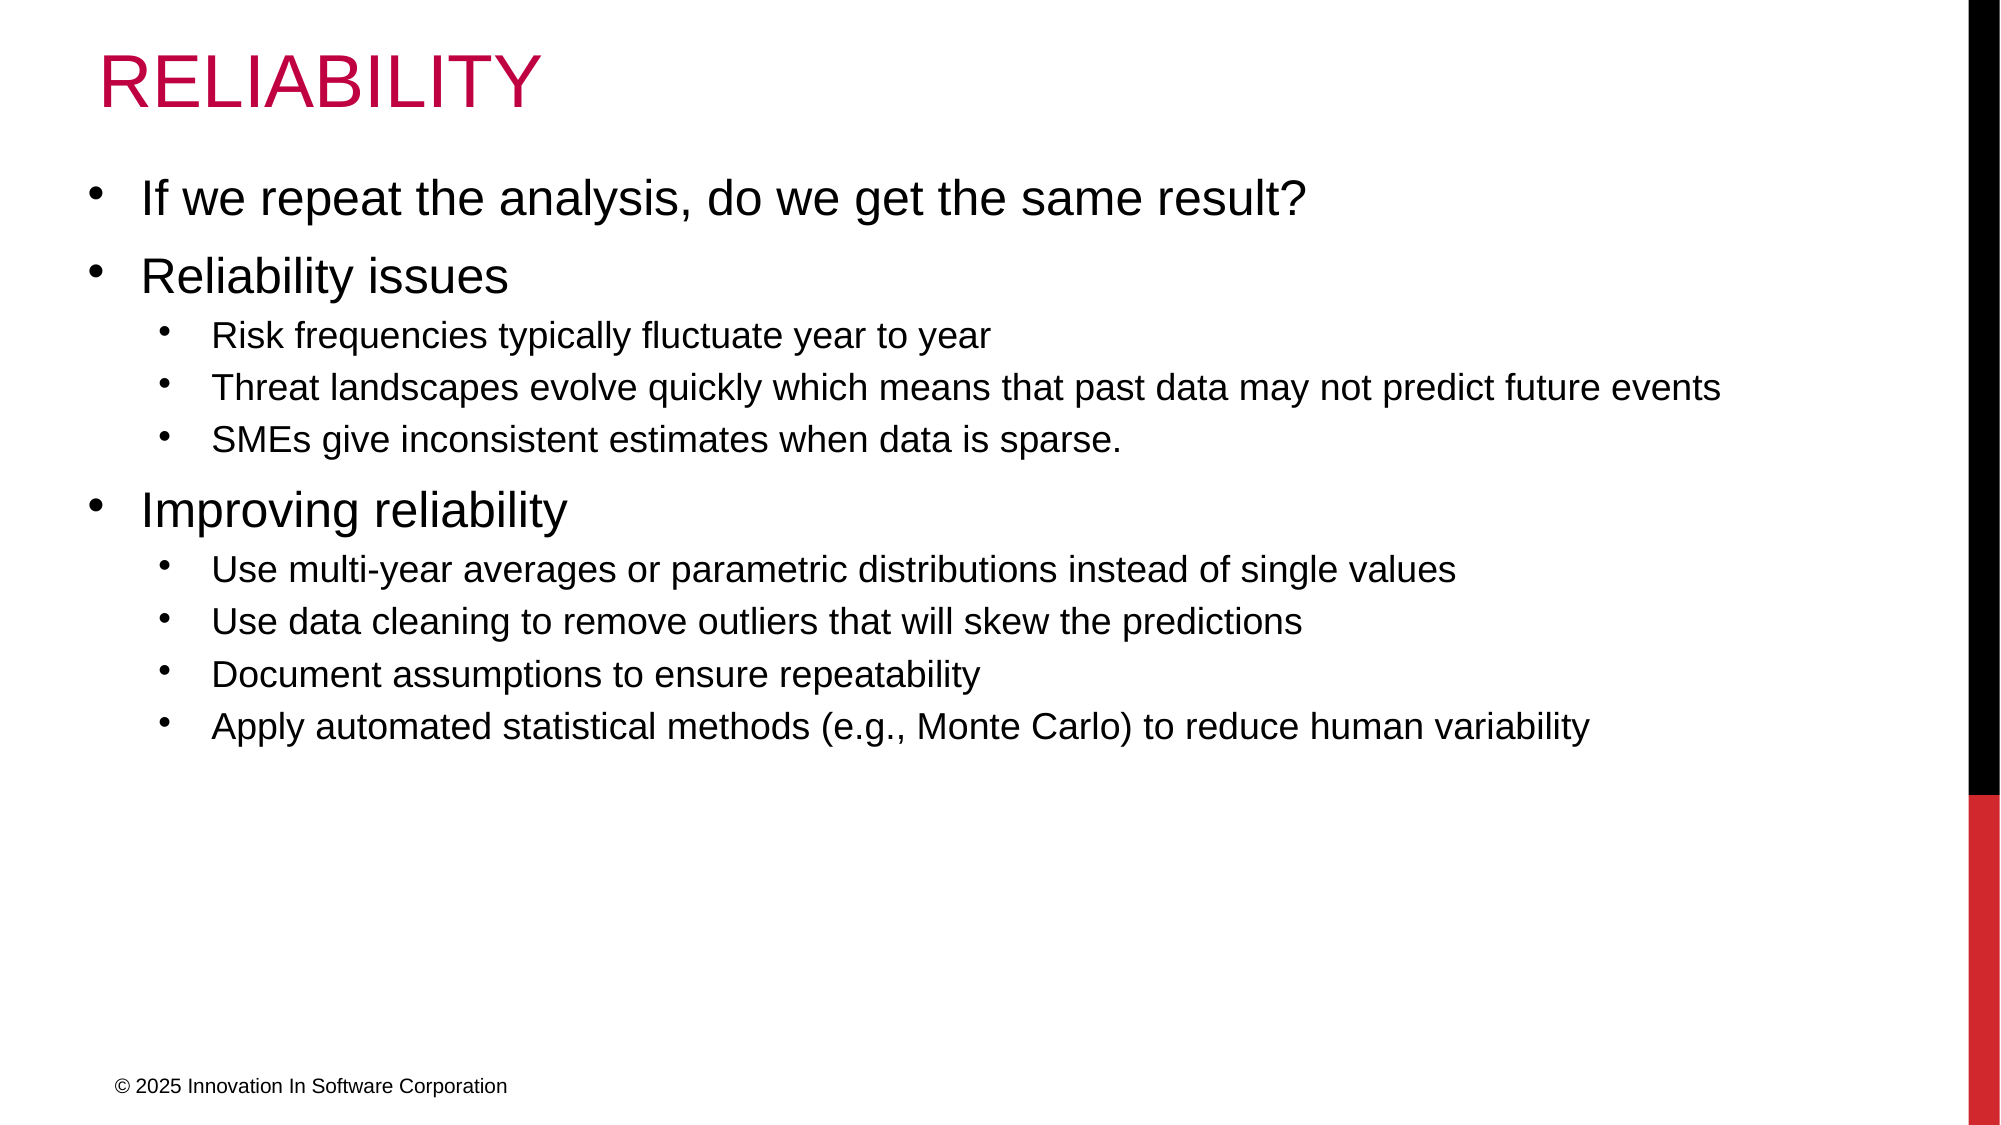

# Reliability
If we repeat the analysis, do we get the same result?
Reliability issues
Risk frequencies typically fluctuate year to year
Threat landscapes evolve quickly which means that past data may not predict future events
SMEs give inconsistent estimates when data is sparse.
Improving reliability
Use multi-year averages or parametric distributions instead of single values
Use data cleaning to remove outliers that will skew the predictions
Document assumptions to ensure repeatability
Apply automated statistical methods (e.g., Monte Carlo) to reduce human variability
© 2025 Innovation In Software Corporation